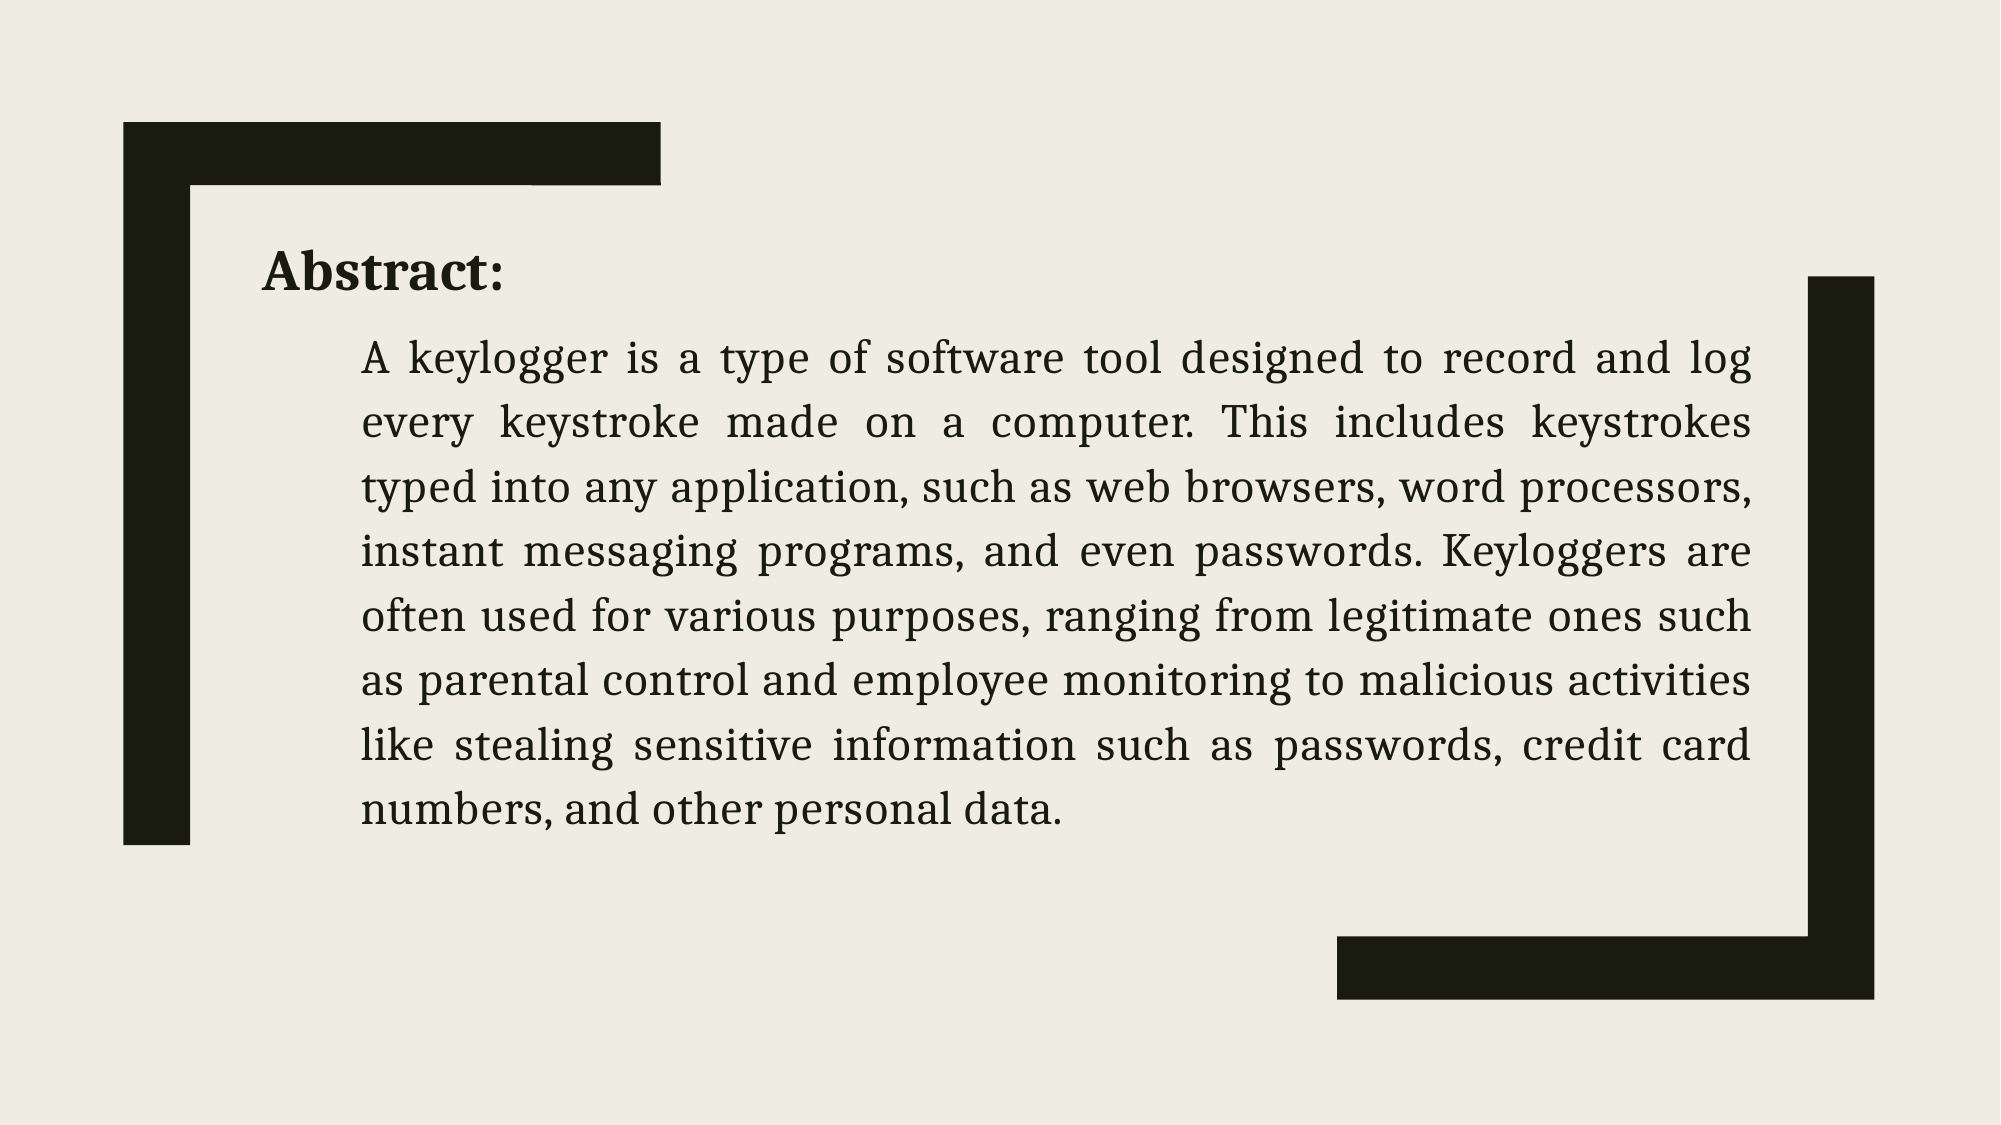

Abstract:
A keylogger is a type of software tool designed to record and log every keystroke made on a computer. This includes keystrokes typed into any application, such as web browsers, word processors, instant messaging programs, and even passwords. Keyloggers are often used for various purposes, ranging from legitimate ones such as parental control and employee monitoring to malicious activities like stealing sensitive information such as passwords, credit card numbers, and other personal data.